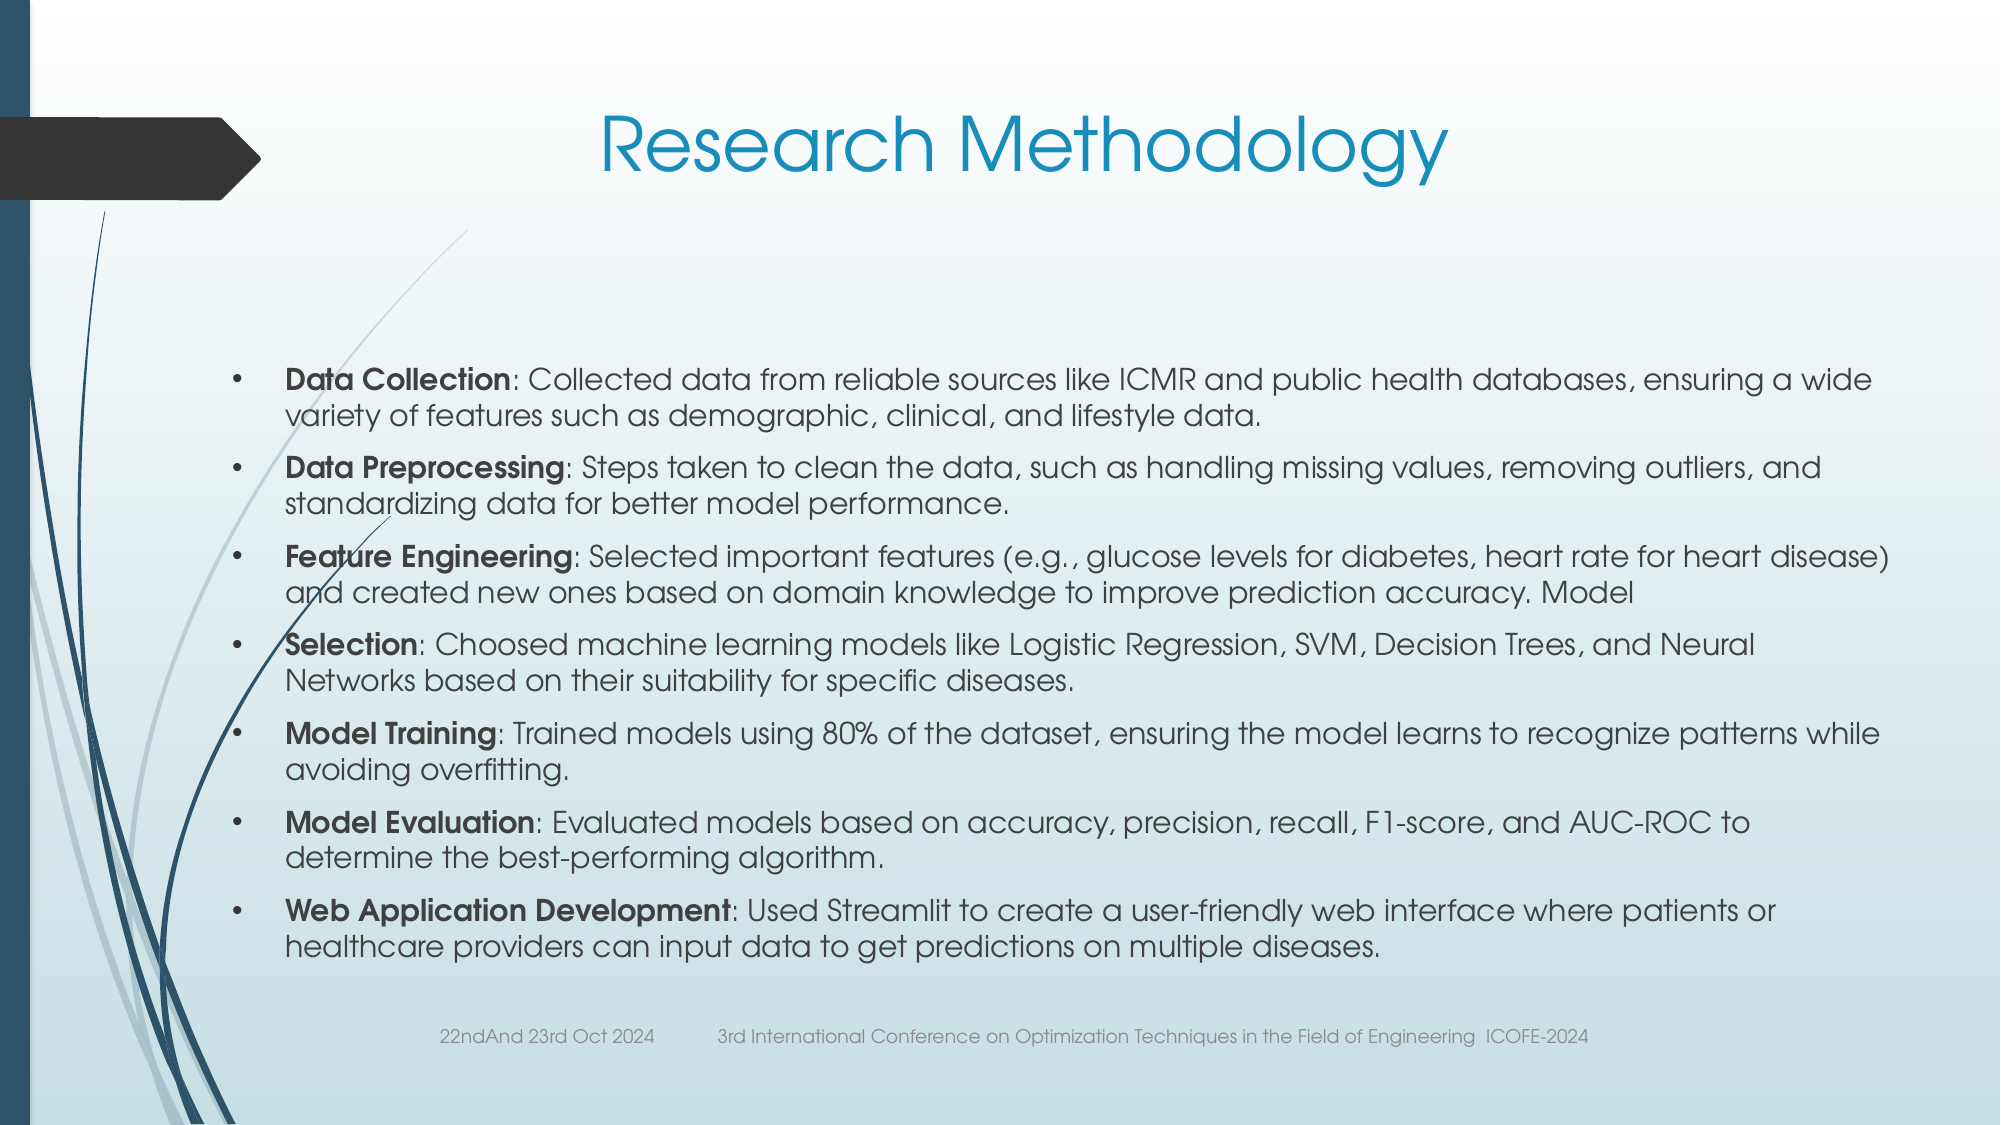

# Research Methodology
6
Data Collection: Collected data from reliable sources like ICMR and public health databases, ensuring a wide variety of features such as demographic, clinical, and lifestyle data.
Data Preprocessing: Steps taken to clean the data, such as handling missing values, removing outliers, and standardizing data for better model performance.
Feature Engineering: Selected important features (e.g., glucose levels for diabetes, heart rate for heart disease) and created new ones based on domain knowledge to improve prediction accuracy. Model
Selection: Choosed machine learning models like Logistic Regression, SVM, Decision Trees, and Neural Networks based on their suitability for specific diseases.
Model Training: Trained models using 80% of the dataset, ensuring the model learns to recognize patterns while avoiding overfitting.
Model Evaluation: Evaluated models based on accuracy, precision, recall, F1-score, and AUC-ROC to determine the best-performing algorithm.
Web Application Development: Used Streamlit to create a user-friendly web interface where patients or healthcare providers can input data to get predictions on multiple diseases.
22ndAnd 23rd Oct 2024            3rd International Conference on Optimization Techniques in the Field of Engineering  ICOFE-2024